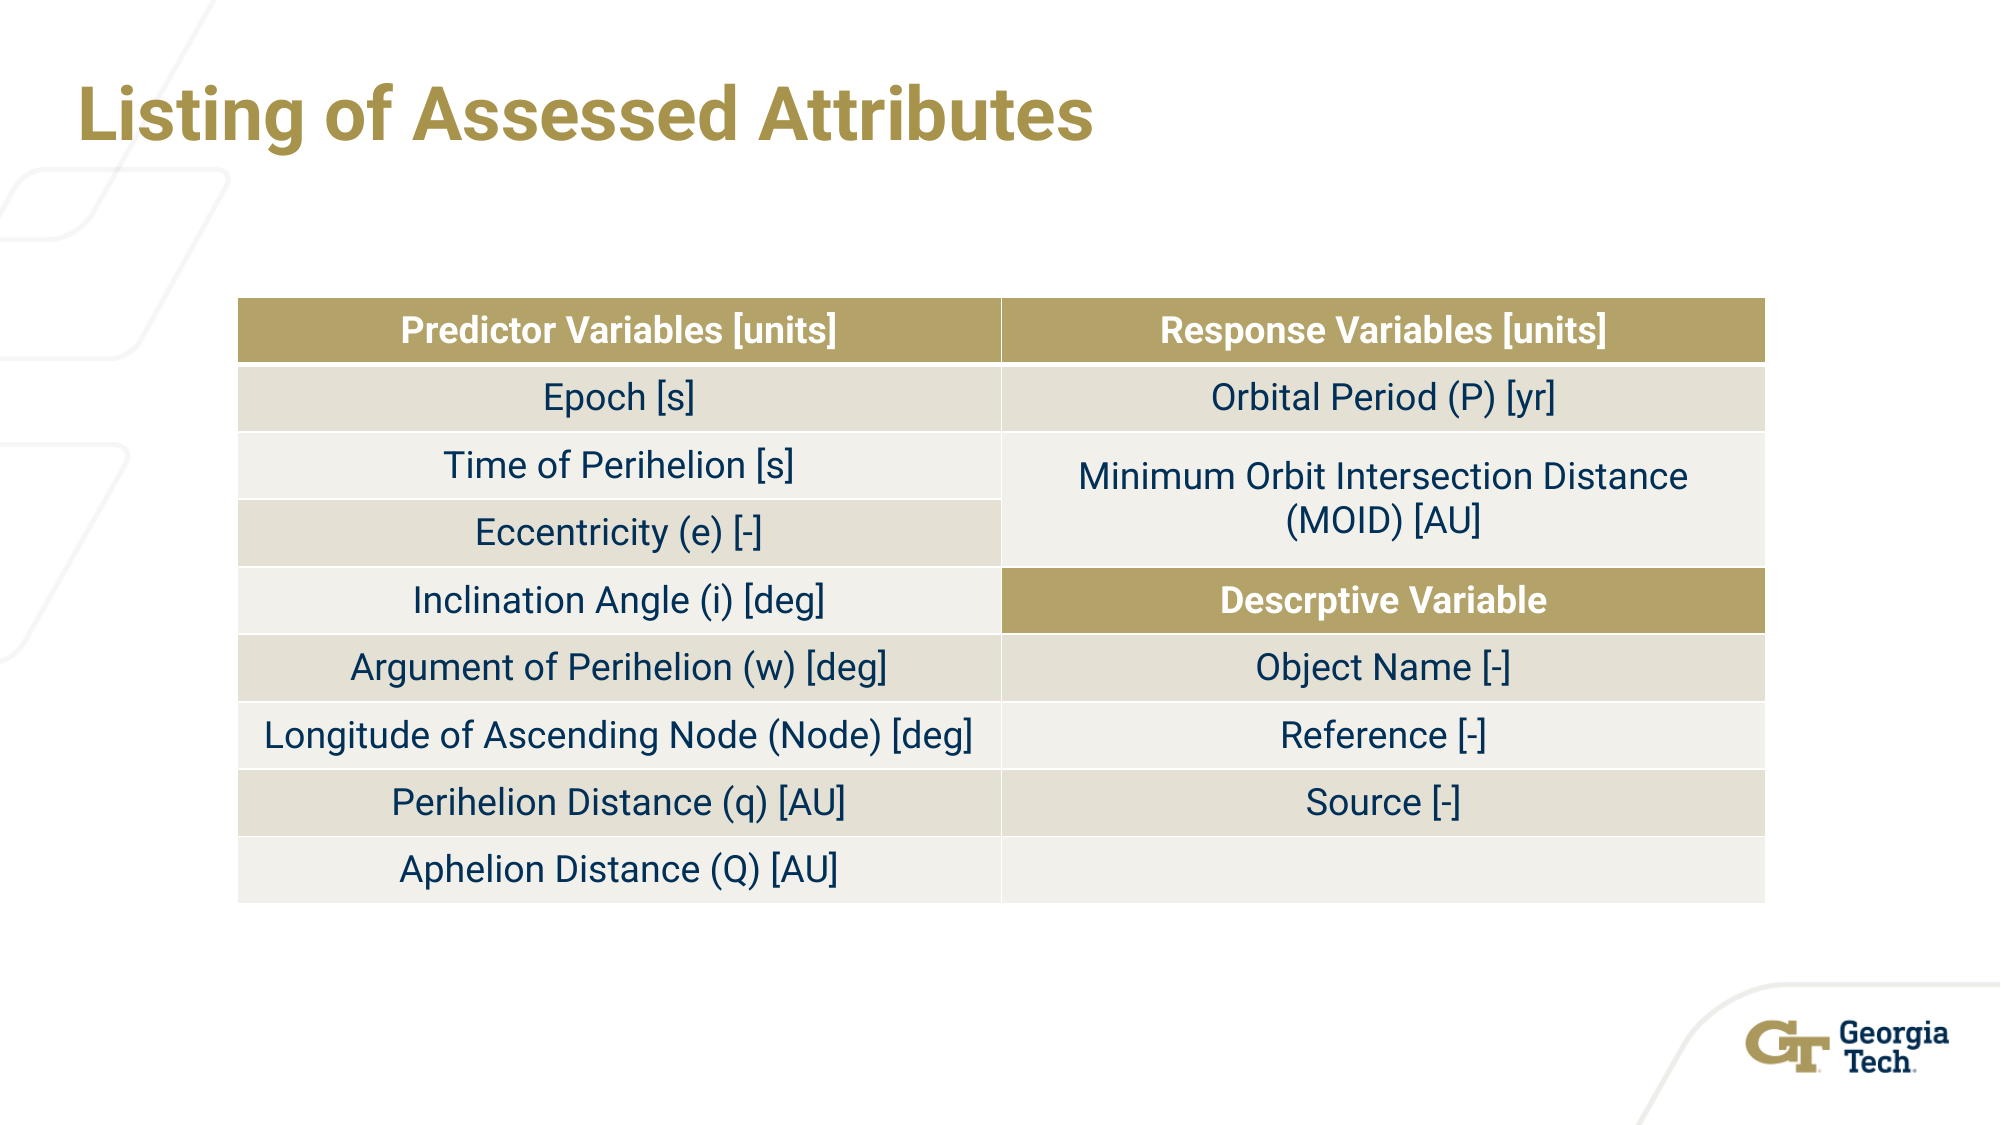

# Listing of Assessed Attributes
| Predictor Variables [units] | Response Variables [units] |
| --- | --- |
| Epoch [s] | Orbital Period (P) [yr] |
| Time of Perihelion [s] | Minimum Orbit Intersection Distance (MOID) [AU] |
| Eccentricity (e) [-] |  |
| Inclination Angle (i) [deg] | Descrptive Variable |
| Argument of Perihelion (w) [deg] | Object Name [-] |
| Longitude of Ascending Node (Node) [deg] | Reference [-] |
| Perihelion Distance (q) [AU] | Source [-] |
| Aphelion Distance (Q) [AU] |  |